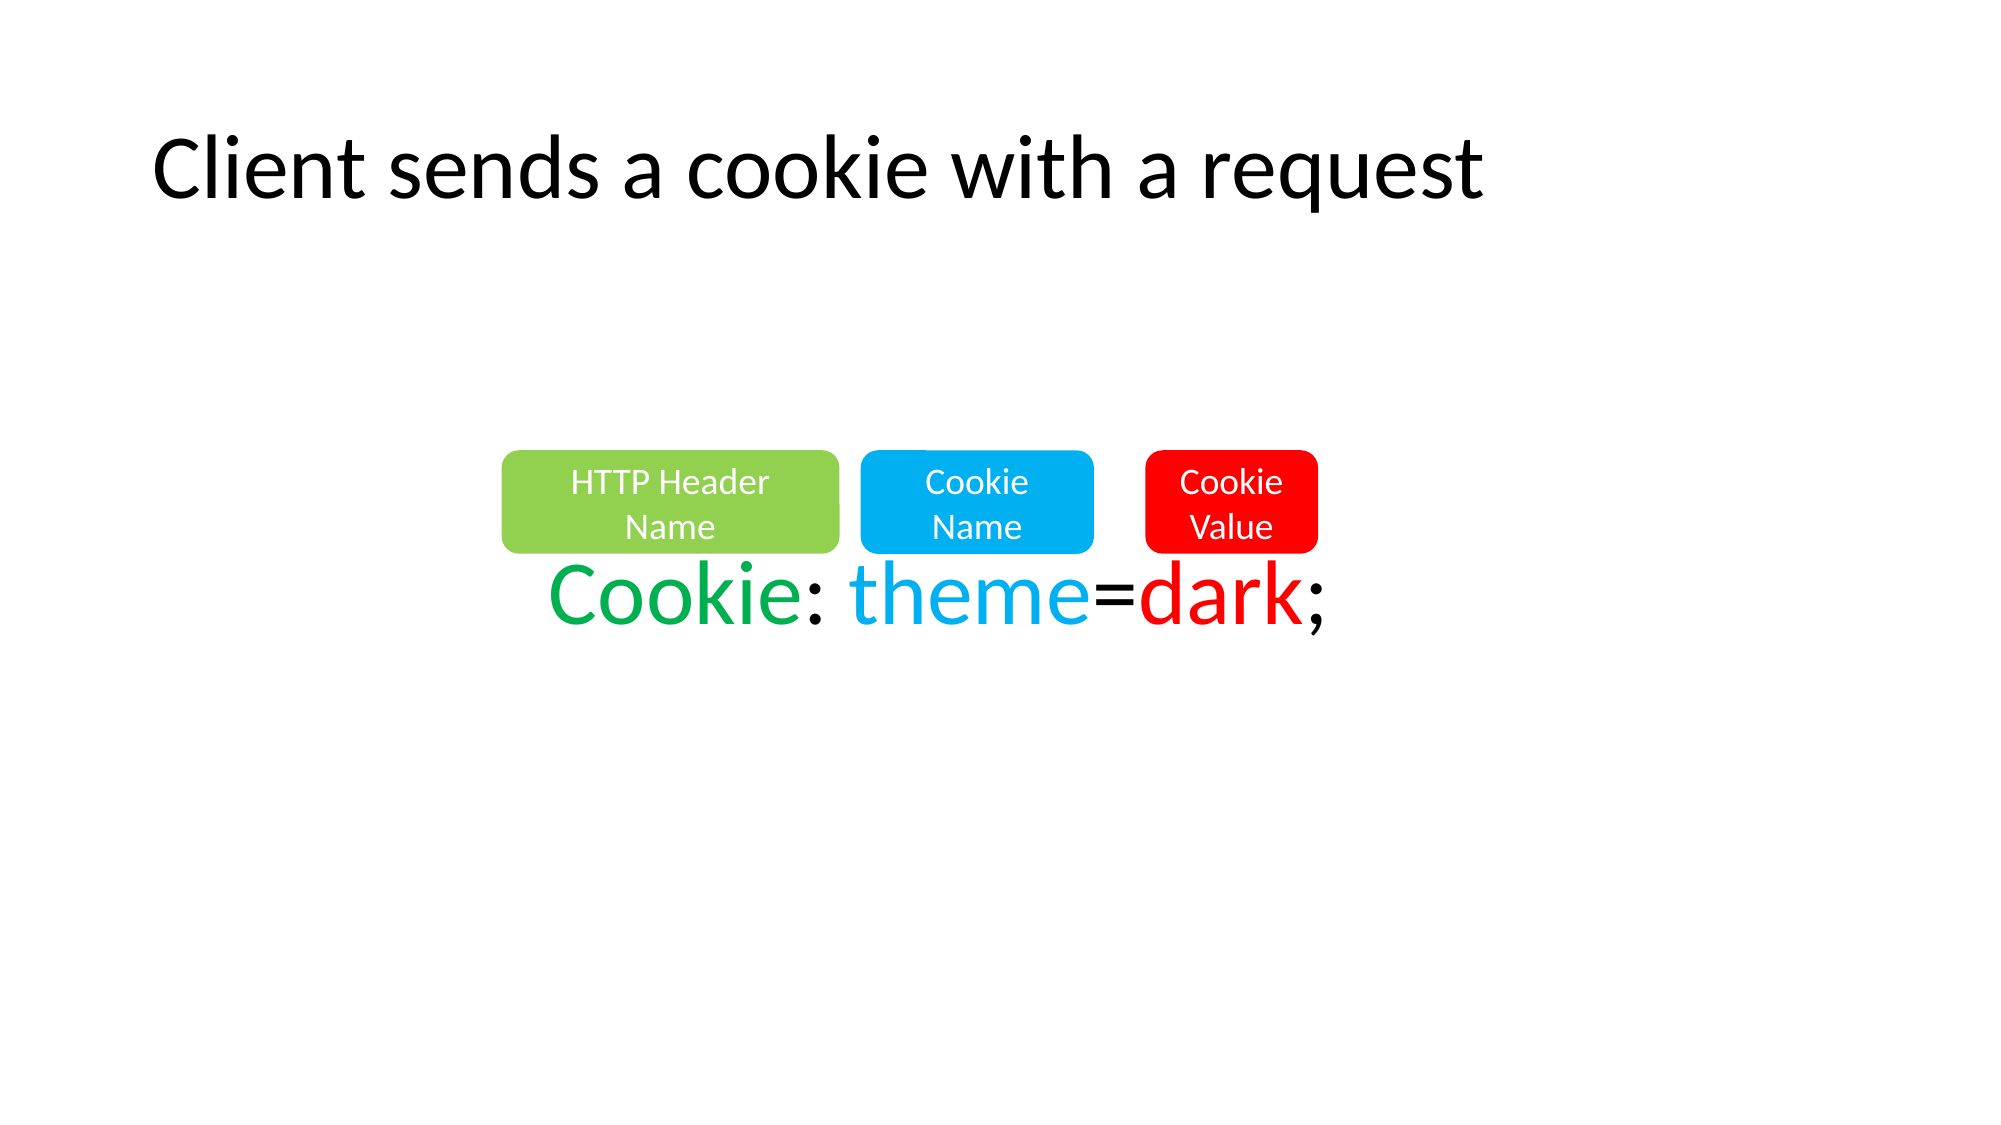

# Client sends a cookie with a request
HTTP Header Name
Cookie Name
Cookie Value
Cookie: theme=dark;